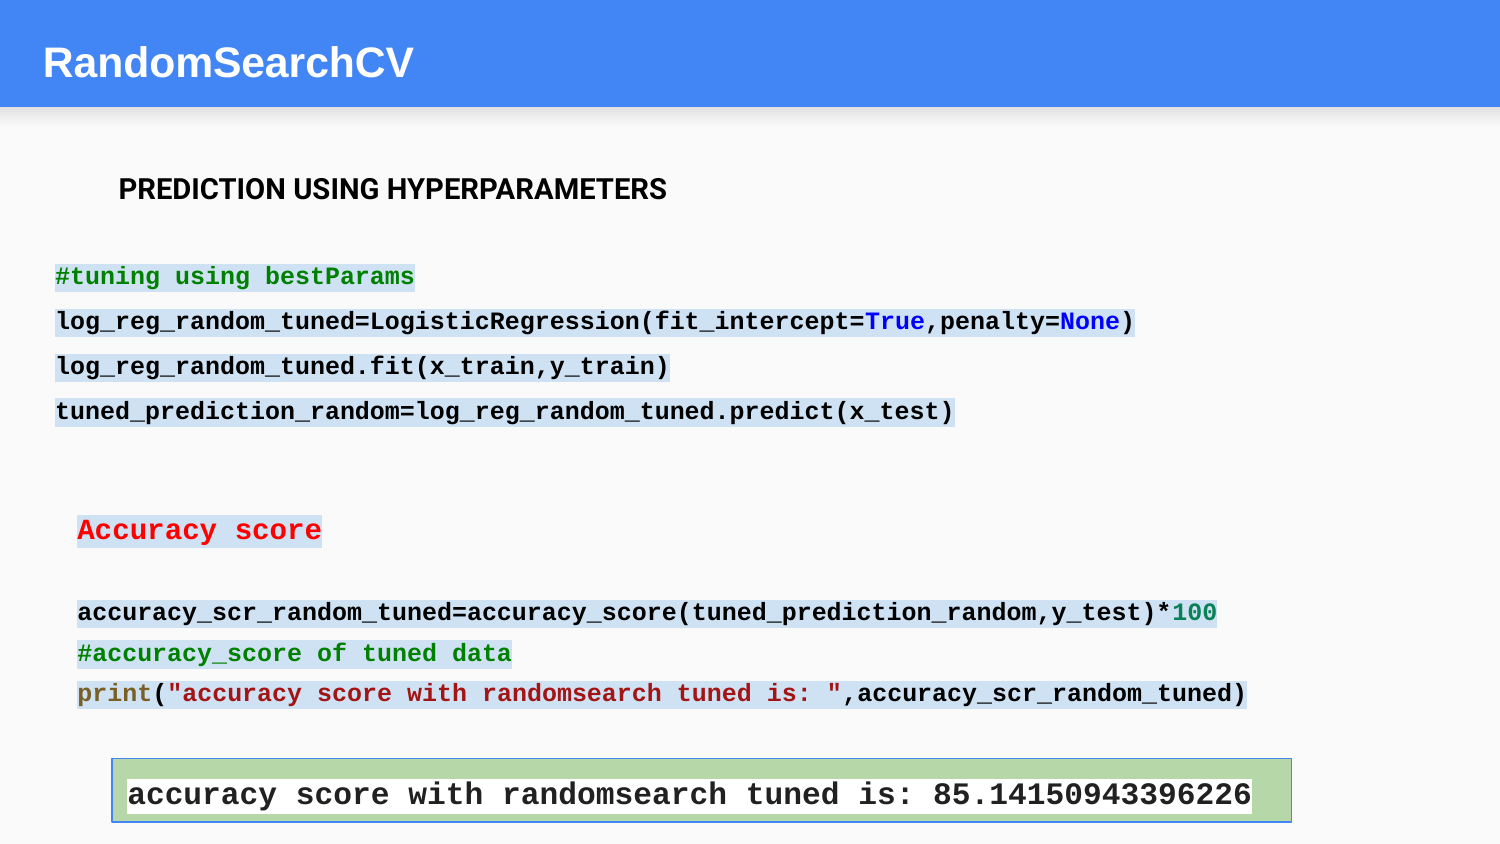

# RandomSearchCV
PREDICTION USING HYPERPARAMETERS
#tuning using bestParams
log_reg_random_tuned=LogisticRegression(fit_intercept=True,penalty=None)
log_reg_random_tuned.fit(x_train,y_train)
tuned_prediction_random=log_reg_random_tuned.predict(x_test)
Accuracy score

accuracy_scr_random_tuned=accuracy_score(tuned_prediction_random,y_test)*100
#accuracy_score of tuned data
print("accuracy score with randomsearch tuned is: ",accuracy_scr_random_tuned)

accuracy score with randomsearch tuned is: 85.14150943396226